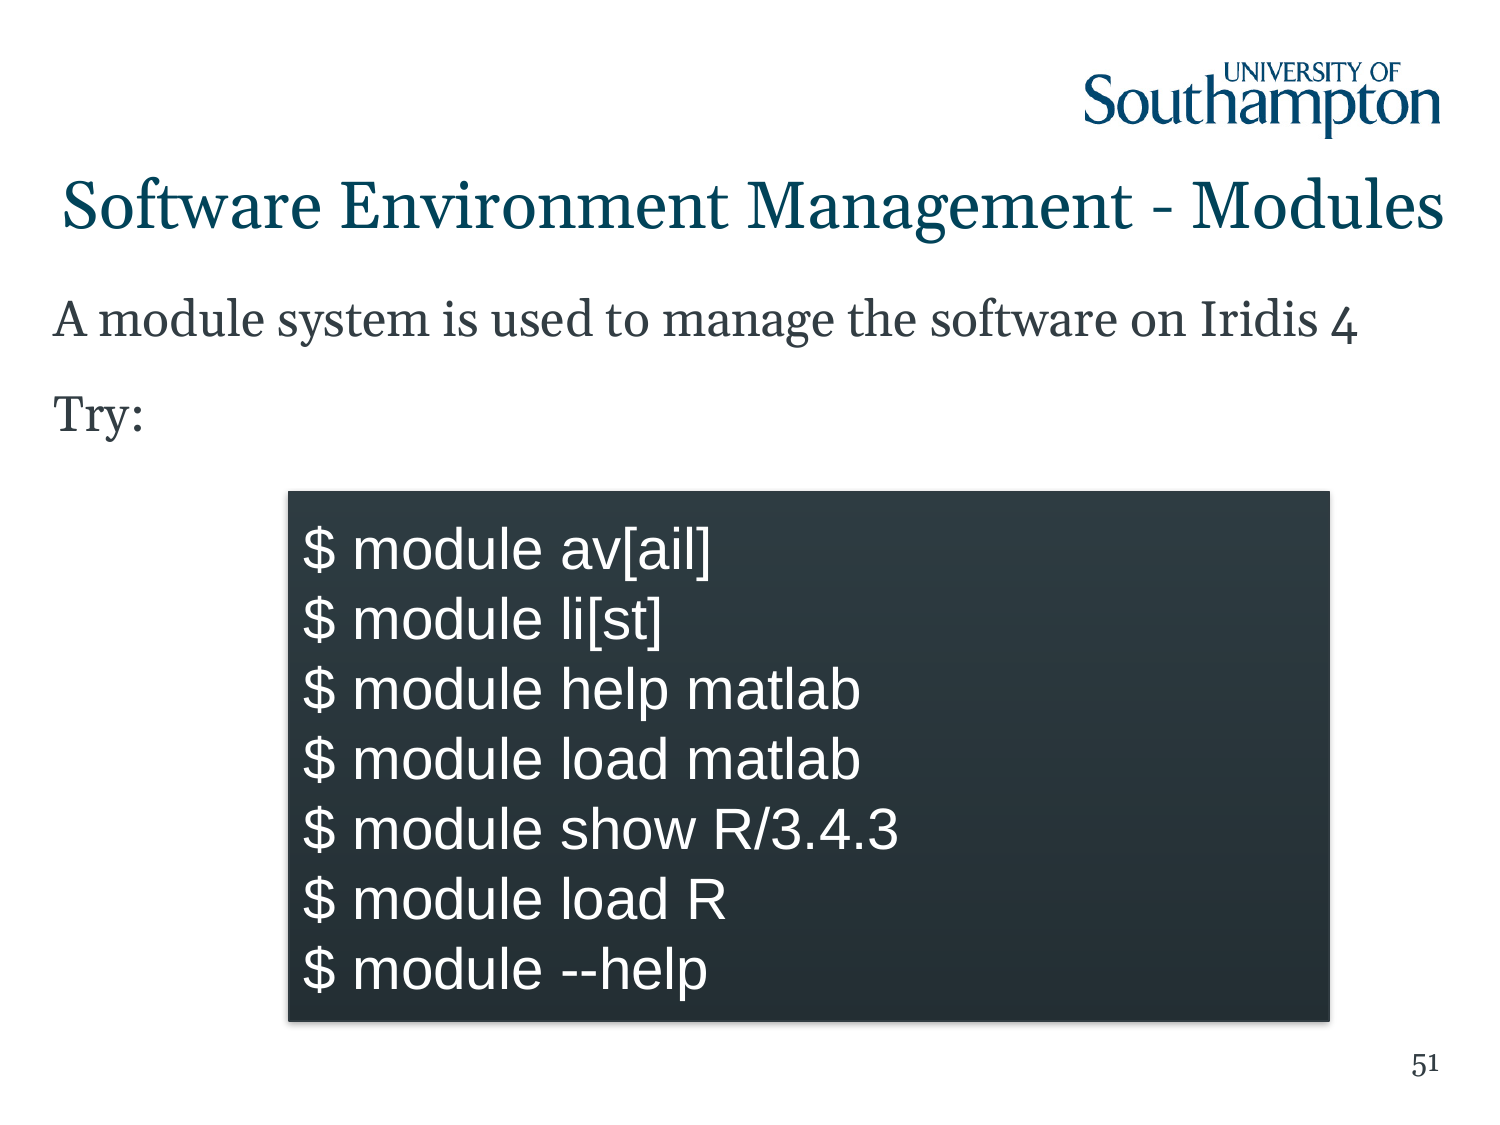

# Software Environment Management - Modules
A module system is used to manage the software on Iridis 4
Try:
$ module av[ail]
$ module li[st]
$ module help matlab
$ module load matlab
$ module show R/3.4.3
$ module load R
$ module --help
51